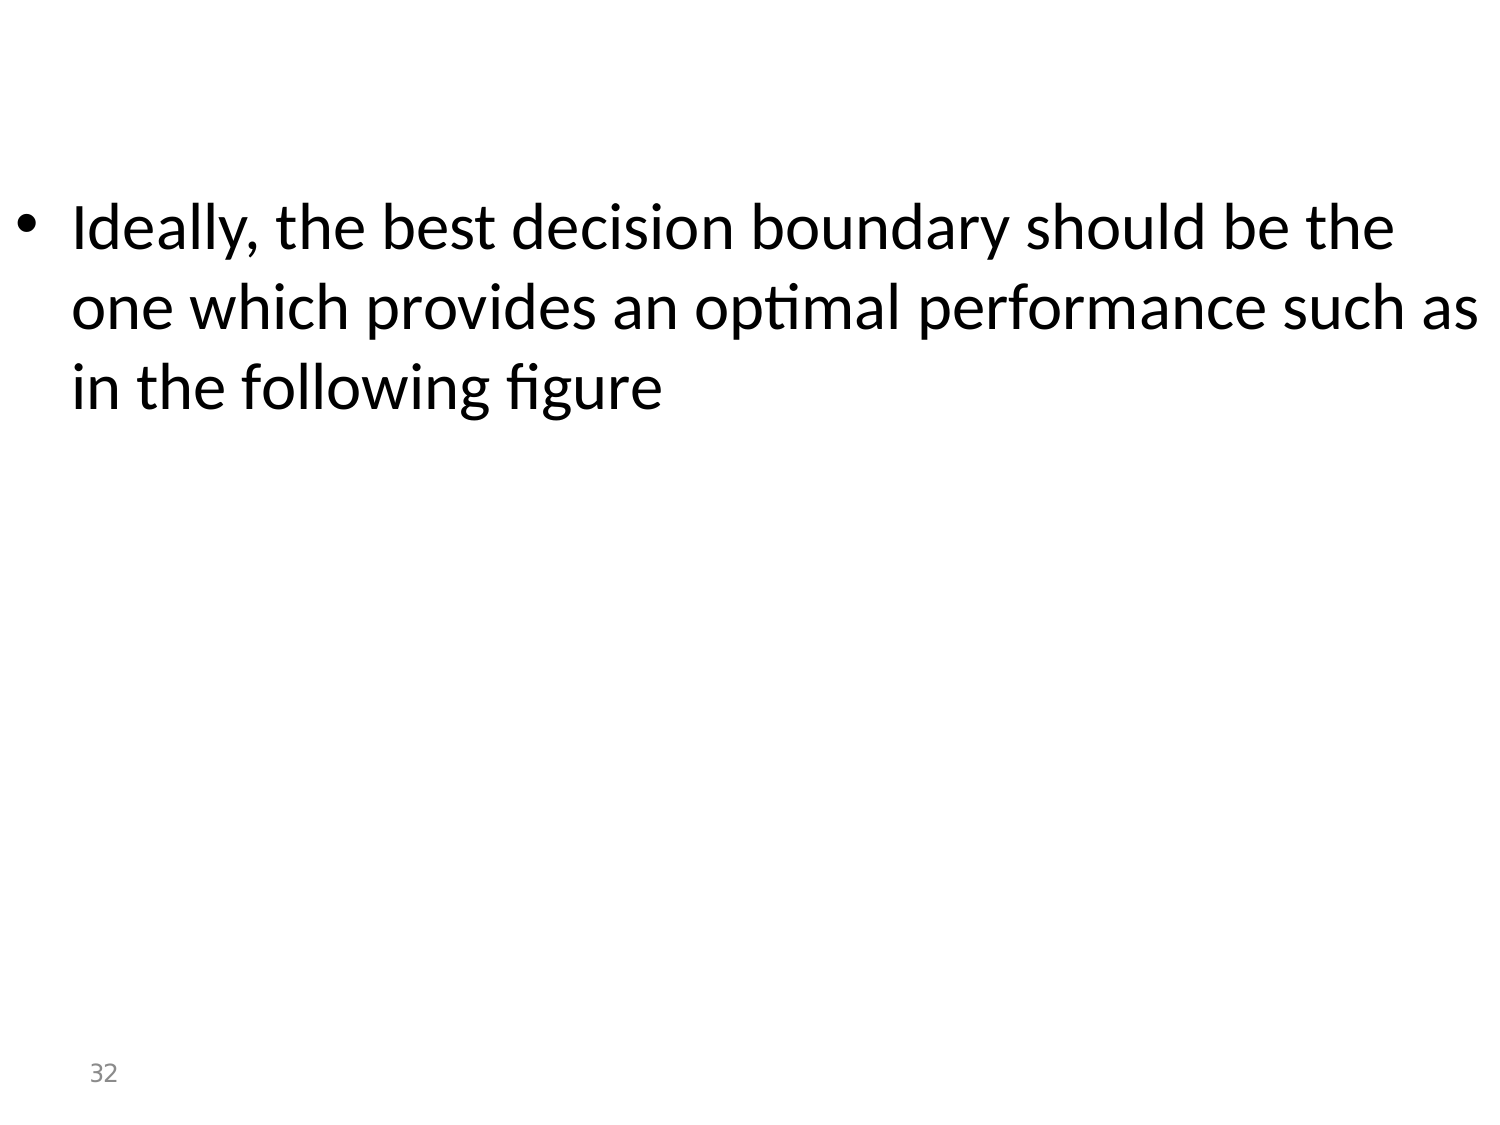

Ideally, the best decision boundary should be the one which provides an optimal performance such as in the following figure
32